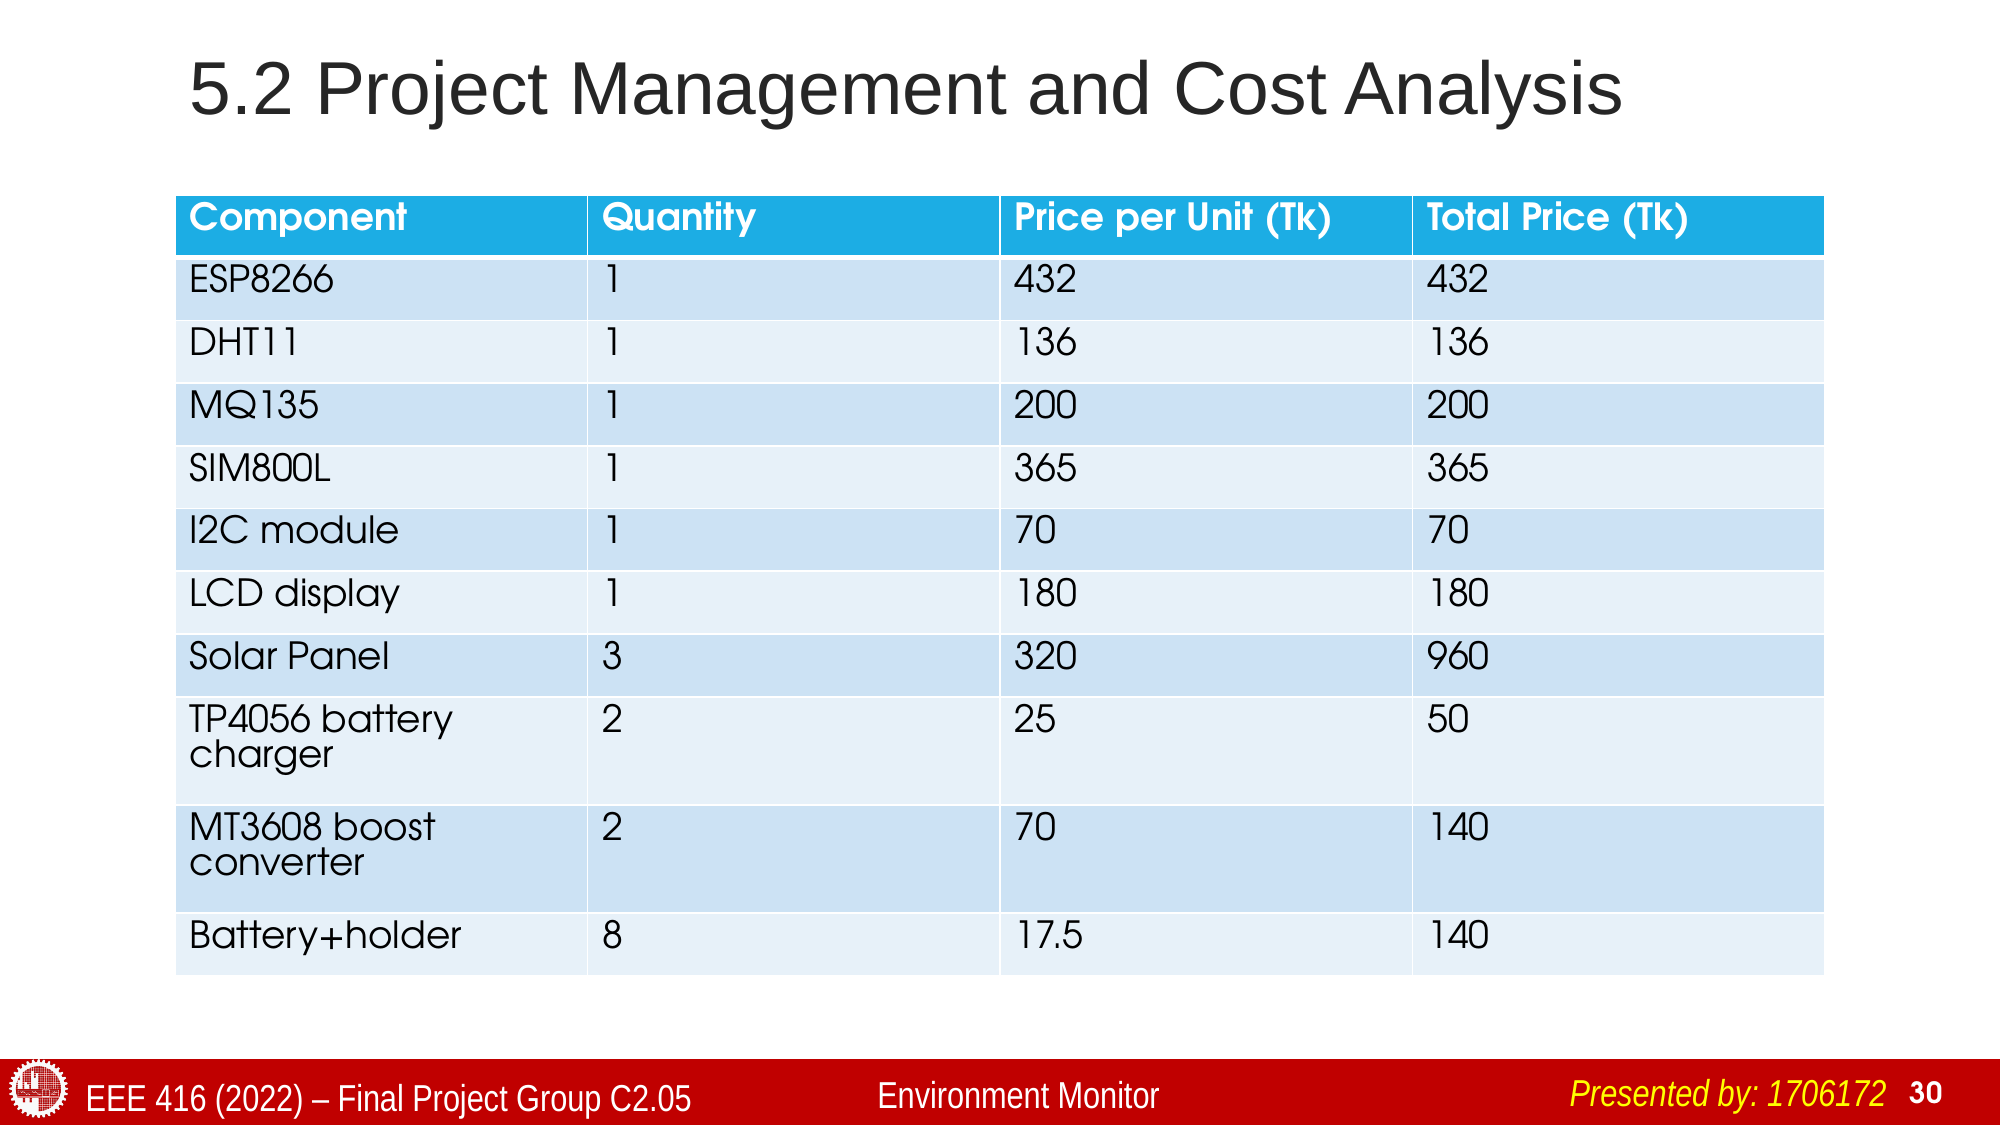

# 5.2 Project Management and Cost Analysis
| Component | Quantity | Price per Unit (Tk) | Total Price (Tk) |
| --- | --- | --- | --- |
| ESP8266 | 1 | 432 | 432 |
| DHT11 | 1 | 136 | 136 |
| MQ135 | 1 | 200 | 200 |
| SIM800L | 1 | 365 | 365 |
| I2C module | 1 | 70 | 70 |
| LCD display | 1 | 180 | 180 |
| Solar Panel | 3 | 320 | 960 |
| TP4056 battery charger | 2 | 25 | 50 |
| MT3608 boost converter | 2 | 70 | 140 |
| Battery+holder | 8 | 17.5 | 140 |
Presented by: 1706172
Environment Monitor
EEE 416 (2022) – Final Project Group C2.05
30